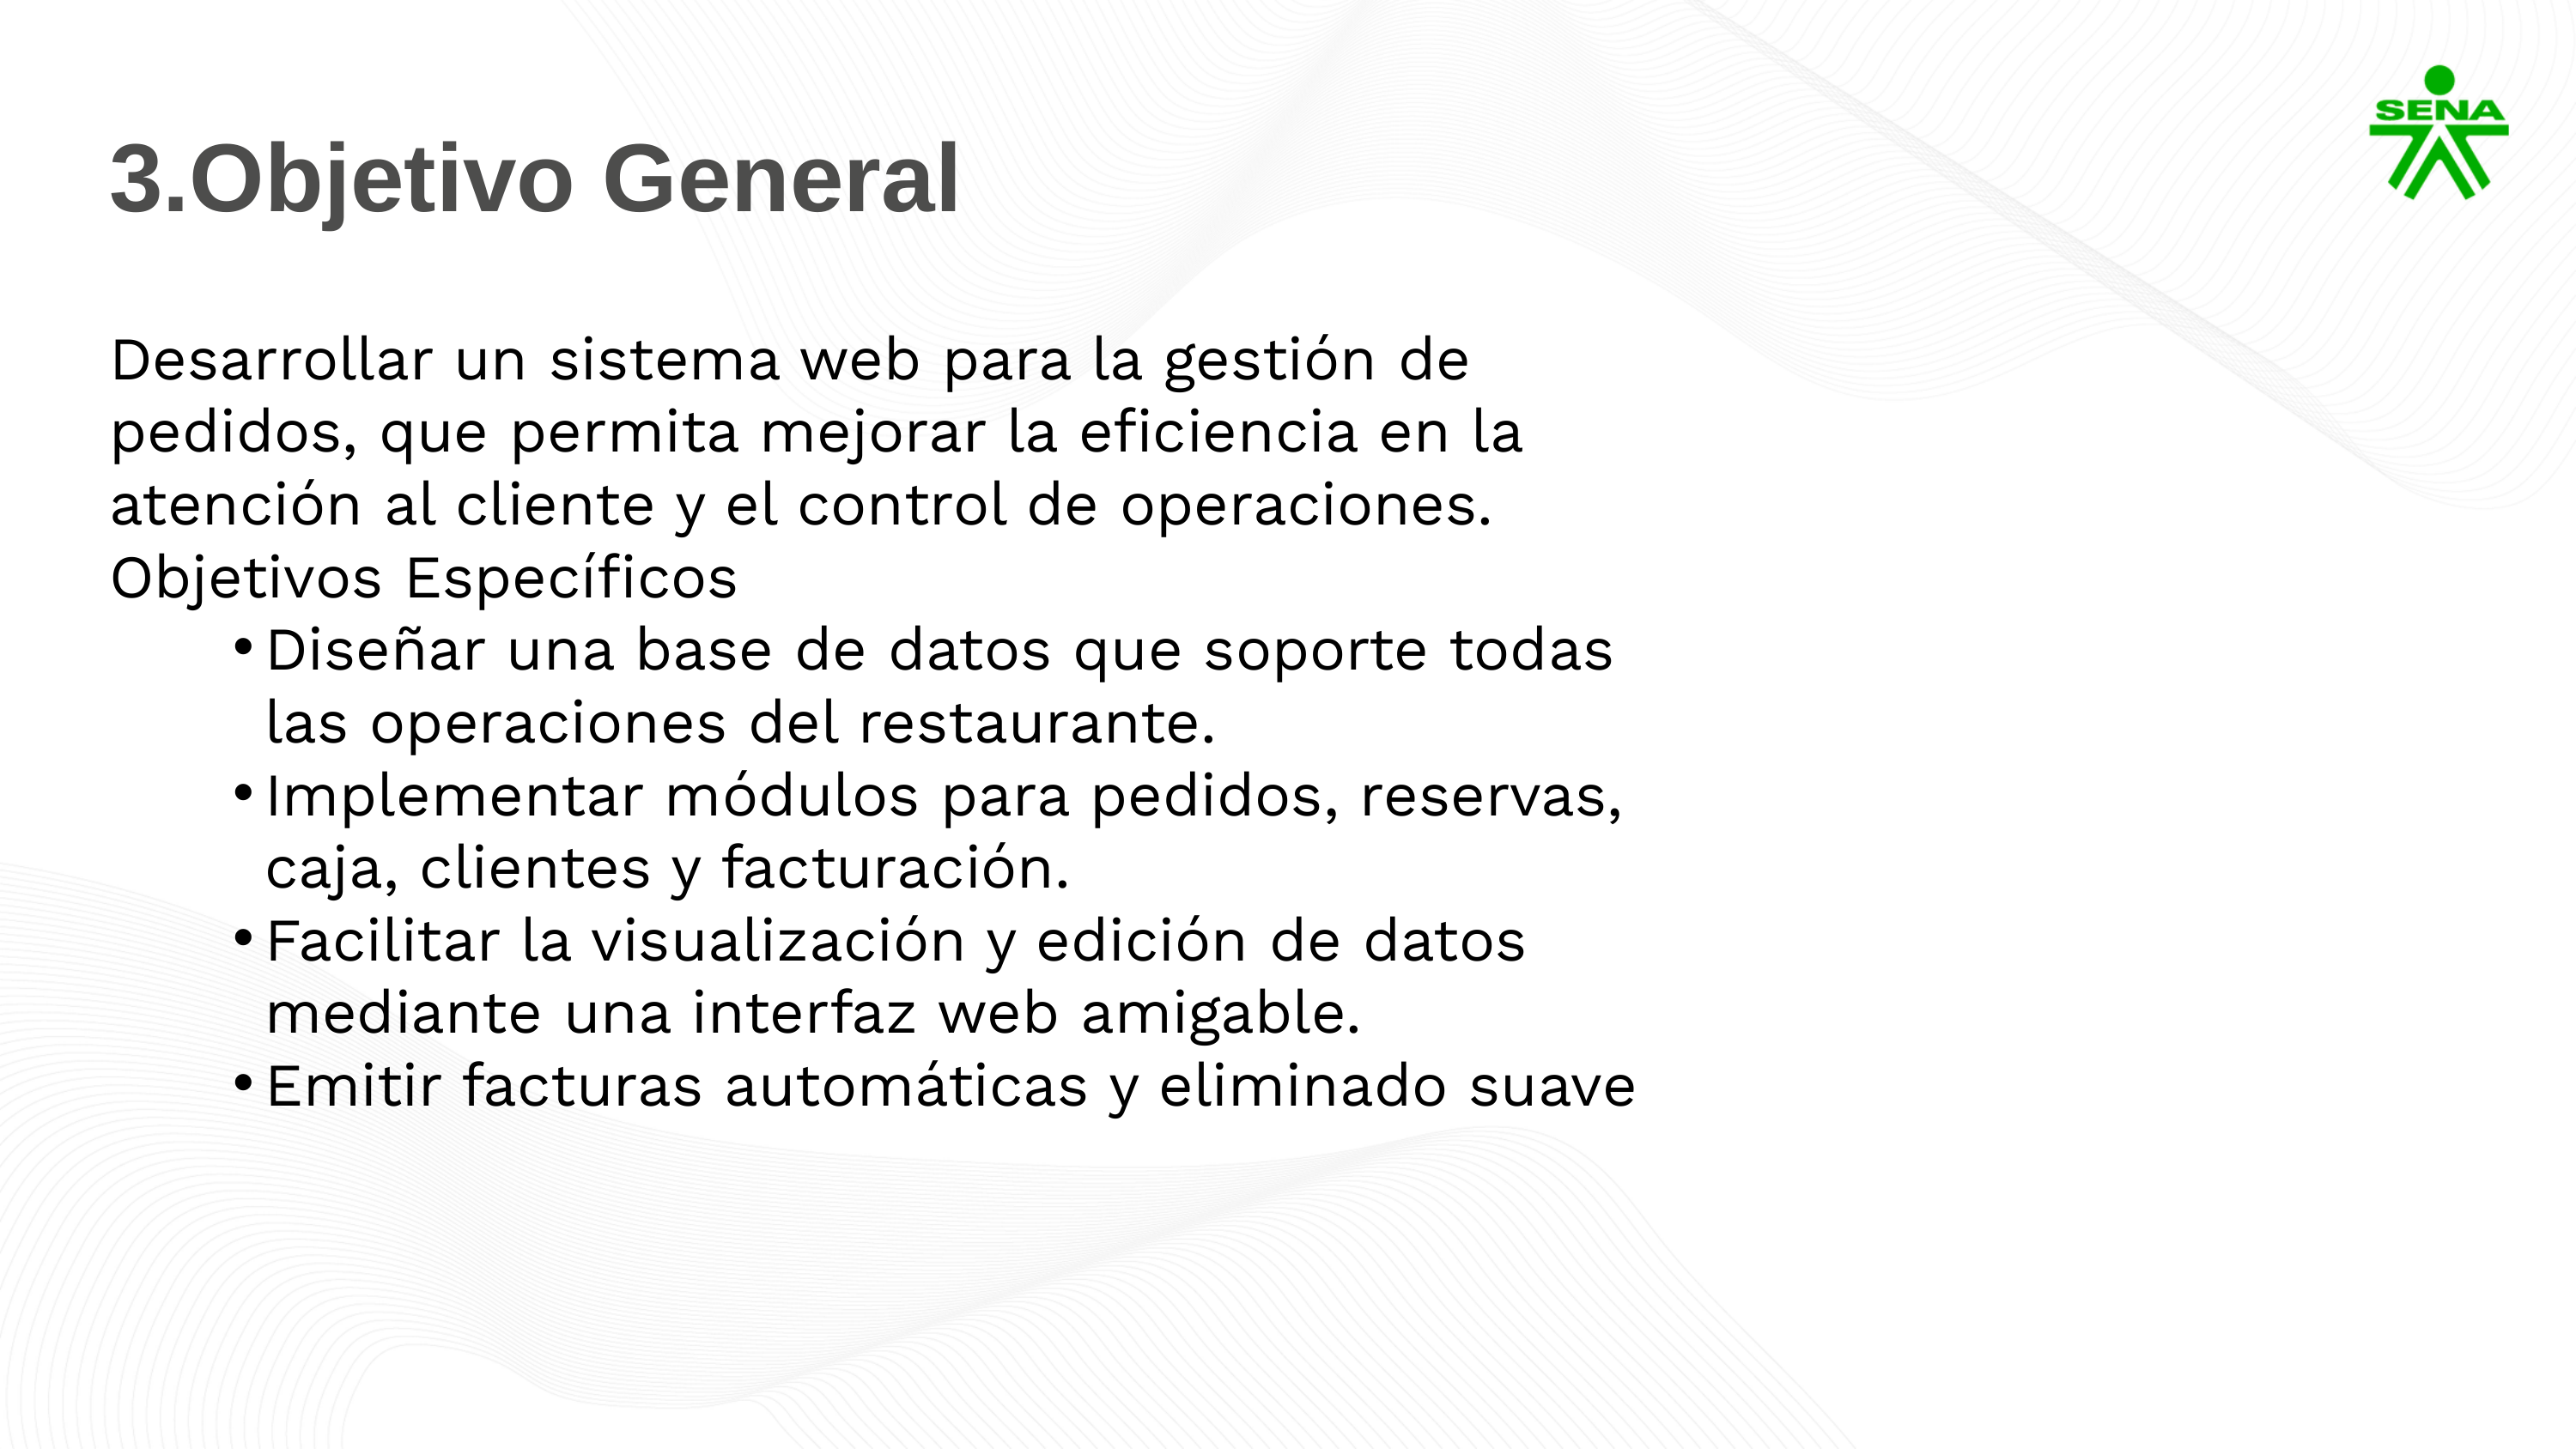

3.Objetivo General
Desarrollar un sistema web para la gestión de pedidos, que permita mejorar la eficiencia en la atención al cliente y el control de operaciones.
Objetivos Específicos
Diseñar una base de datos que soporte todas las operaciones del restaurante.
Implementar módulos para pedidos, reservas, caja, clientes y facturación.
Facilitar la visualización y edición de datos mediante una interfaz web amigable.
Emitir facturas automáticas y eliminado suave